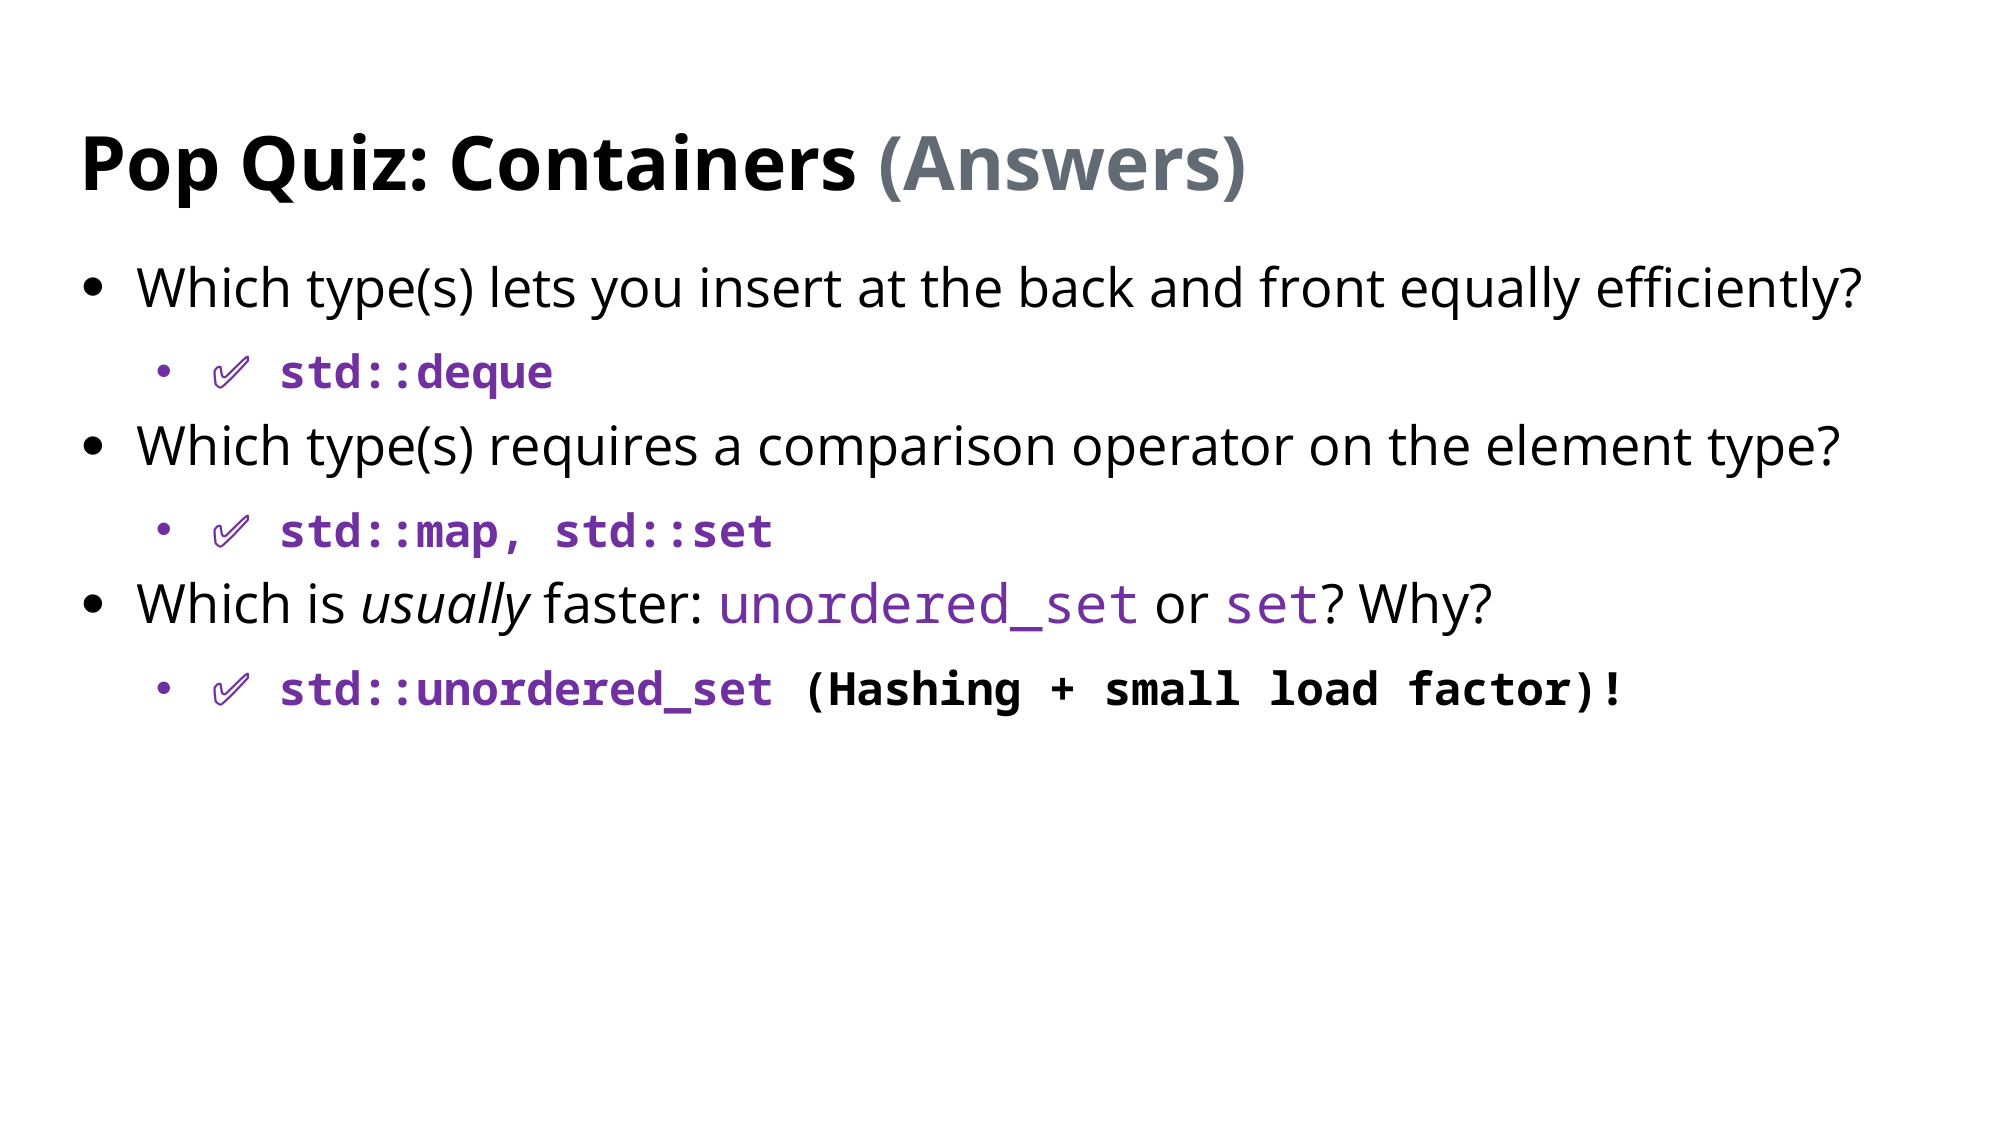

# Pop Quiz: Containers (Answers)
Which type(s) lets you insert at the back and front equally efficiently?
✅ std::deque
Which type(s) requires a comparison operator on the element type?
✅ std::map, std::set
Which is usually faster: unordered_set or set? Why?
✅ std::unordered_set (Hashing + small load factor)!